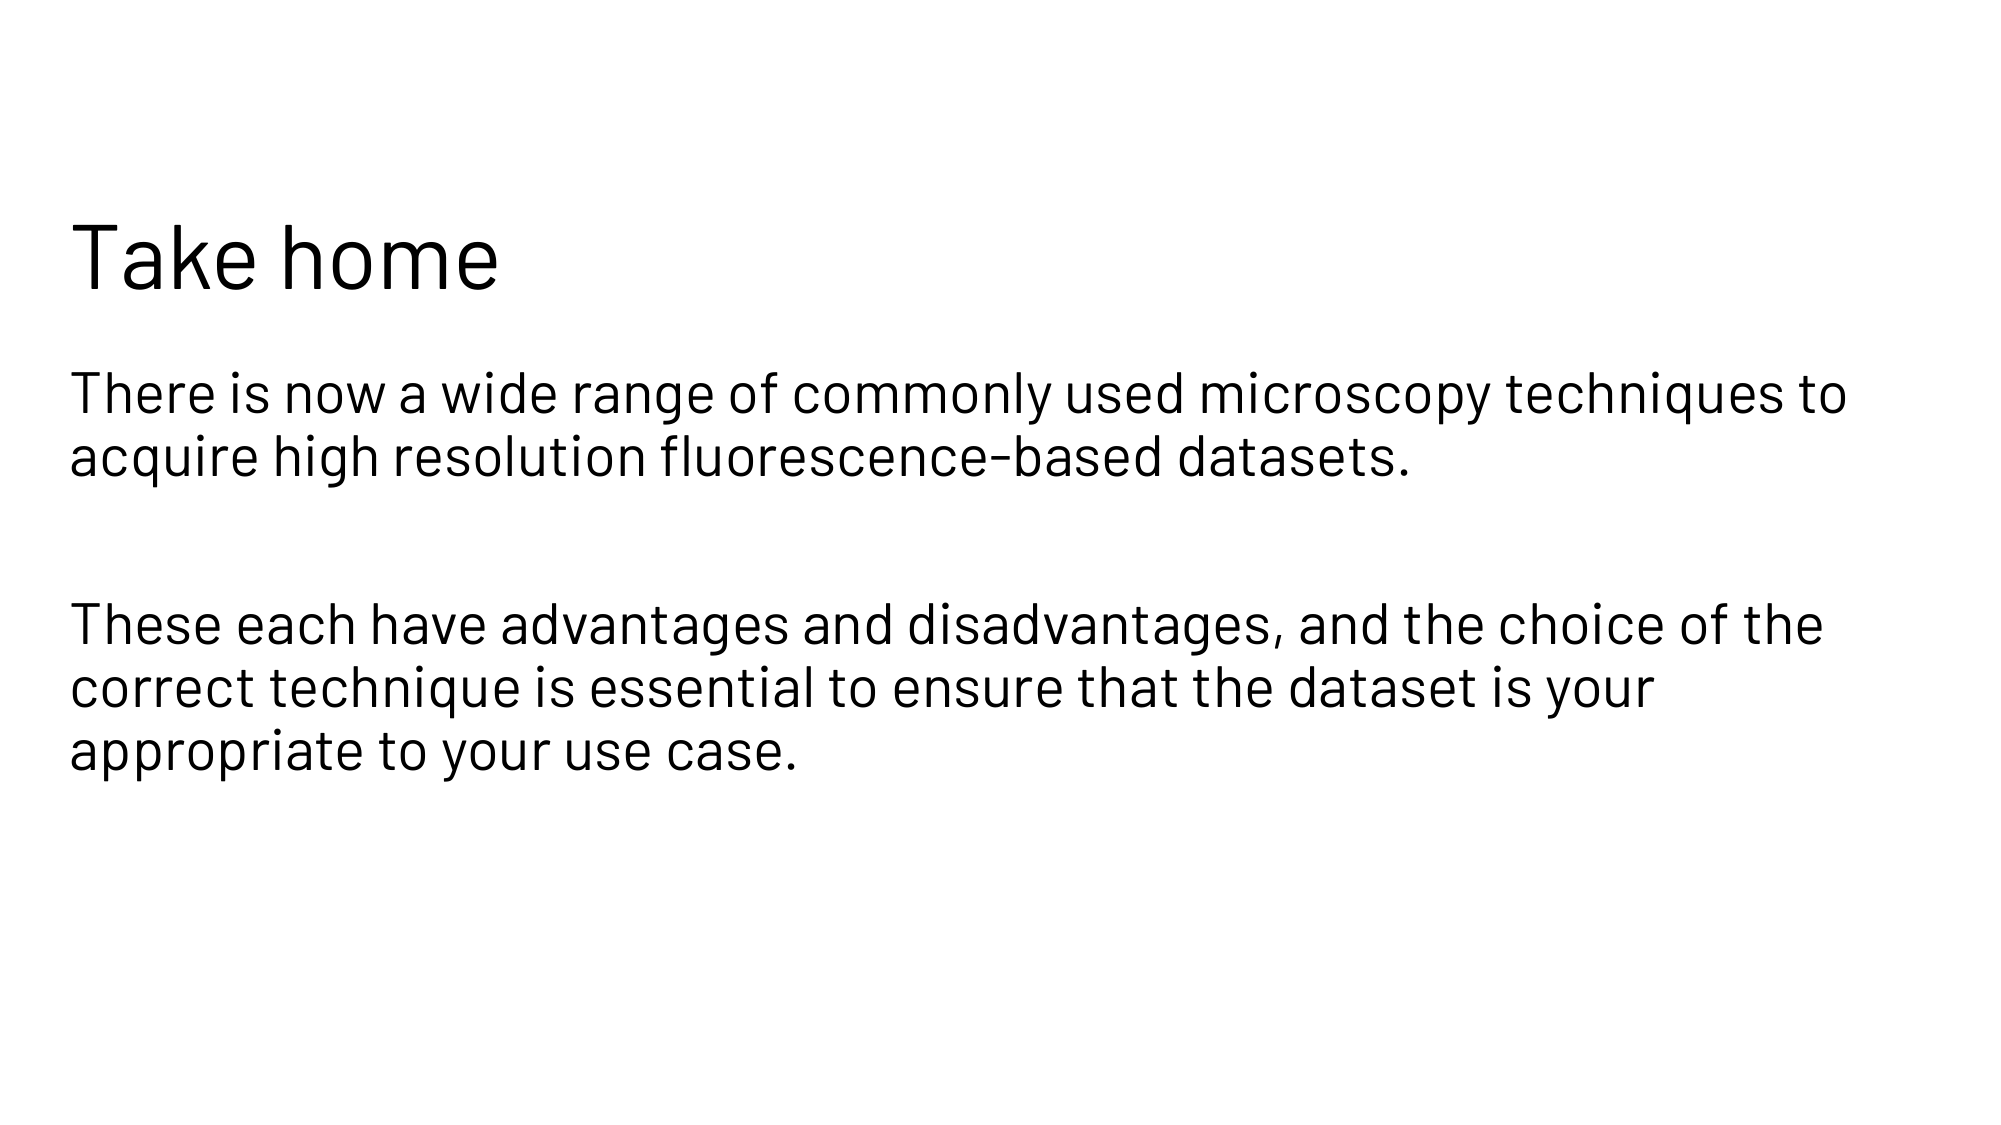

# Take home
There is now a wide range of commonly used microscopy techniques to acquire high resolution fluorescence-based datasets.

These each have advantages and disadvantages, and the choice of the correct technique is essential to ensure that the dataset is your appropriate to your use case.